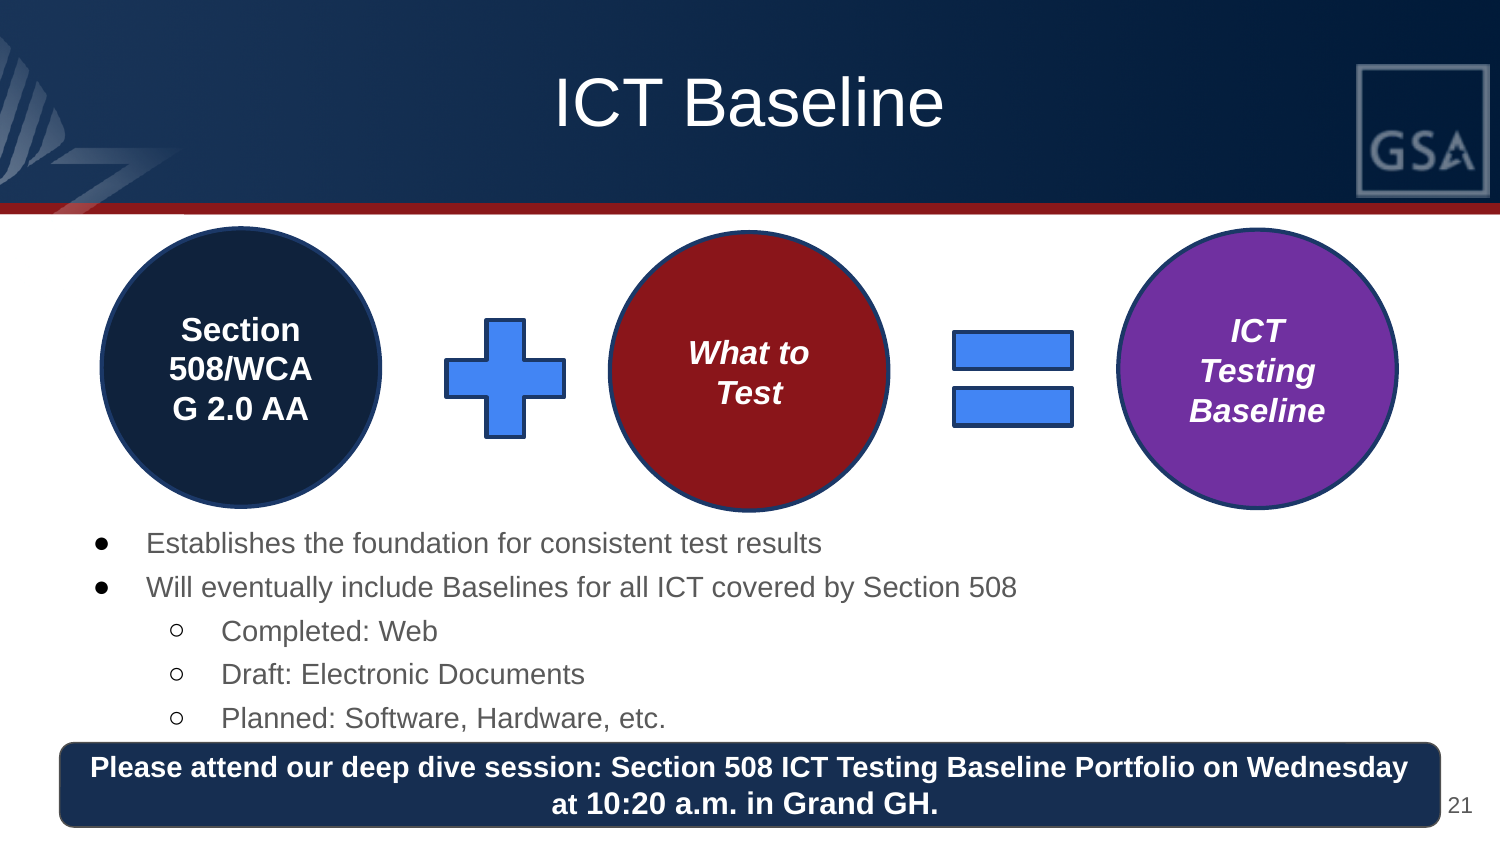

# ICT Baseline
Section 508/WCAG 2.0 AA
ICT Testing Baseline
What to Test

Establishes the foundation for consistent test results
Will eventually include Baselines for all ICT covered by Section 508
Completed: Web
Draft: Electronic Documents
Planned: Software, Hardware, etc.
Please attend our deep dive session: Section 508 ICT Testing Baseline Portfolio on Wednesday at 10:20 a.m. in Grand GH.
21